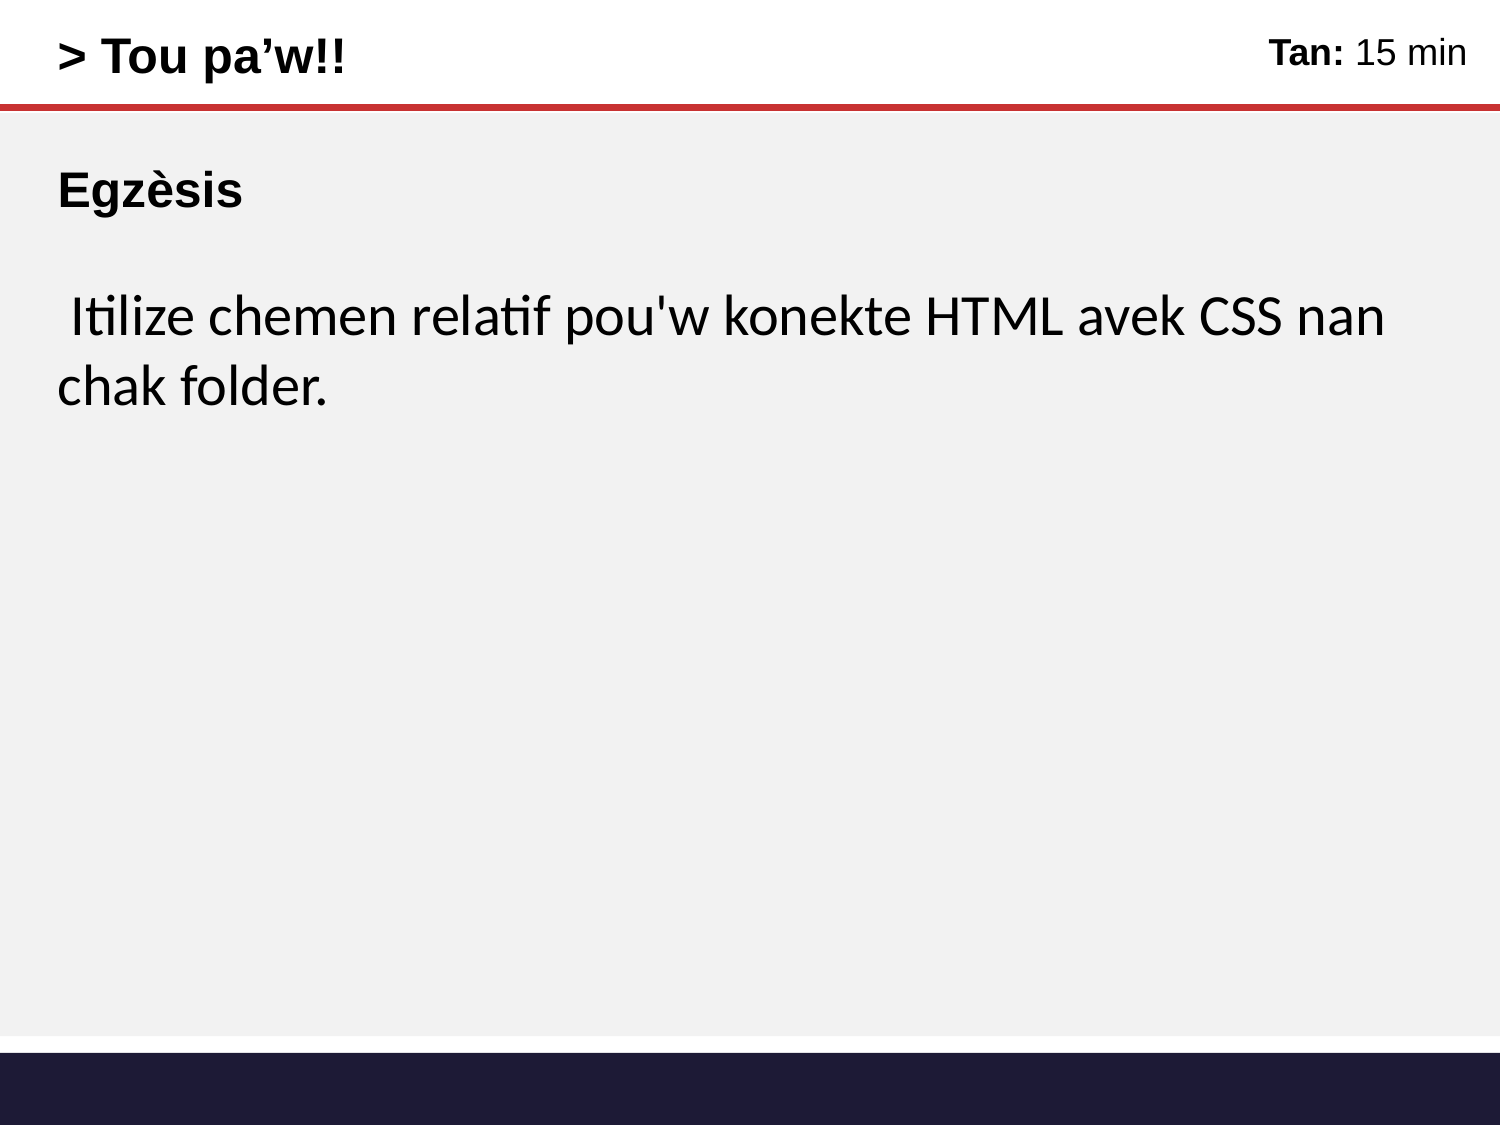

> Tou pa’w!!
Tan: 15 min

Egzèsis

 Itilize chemen relatif pou'w konekte HTML avek CSS nan chak folder.